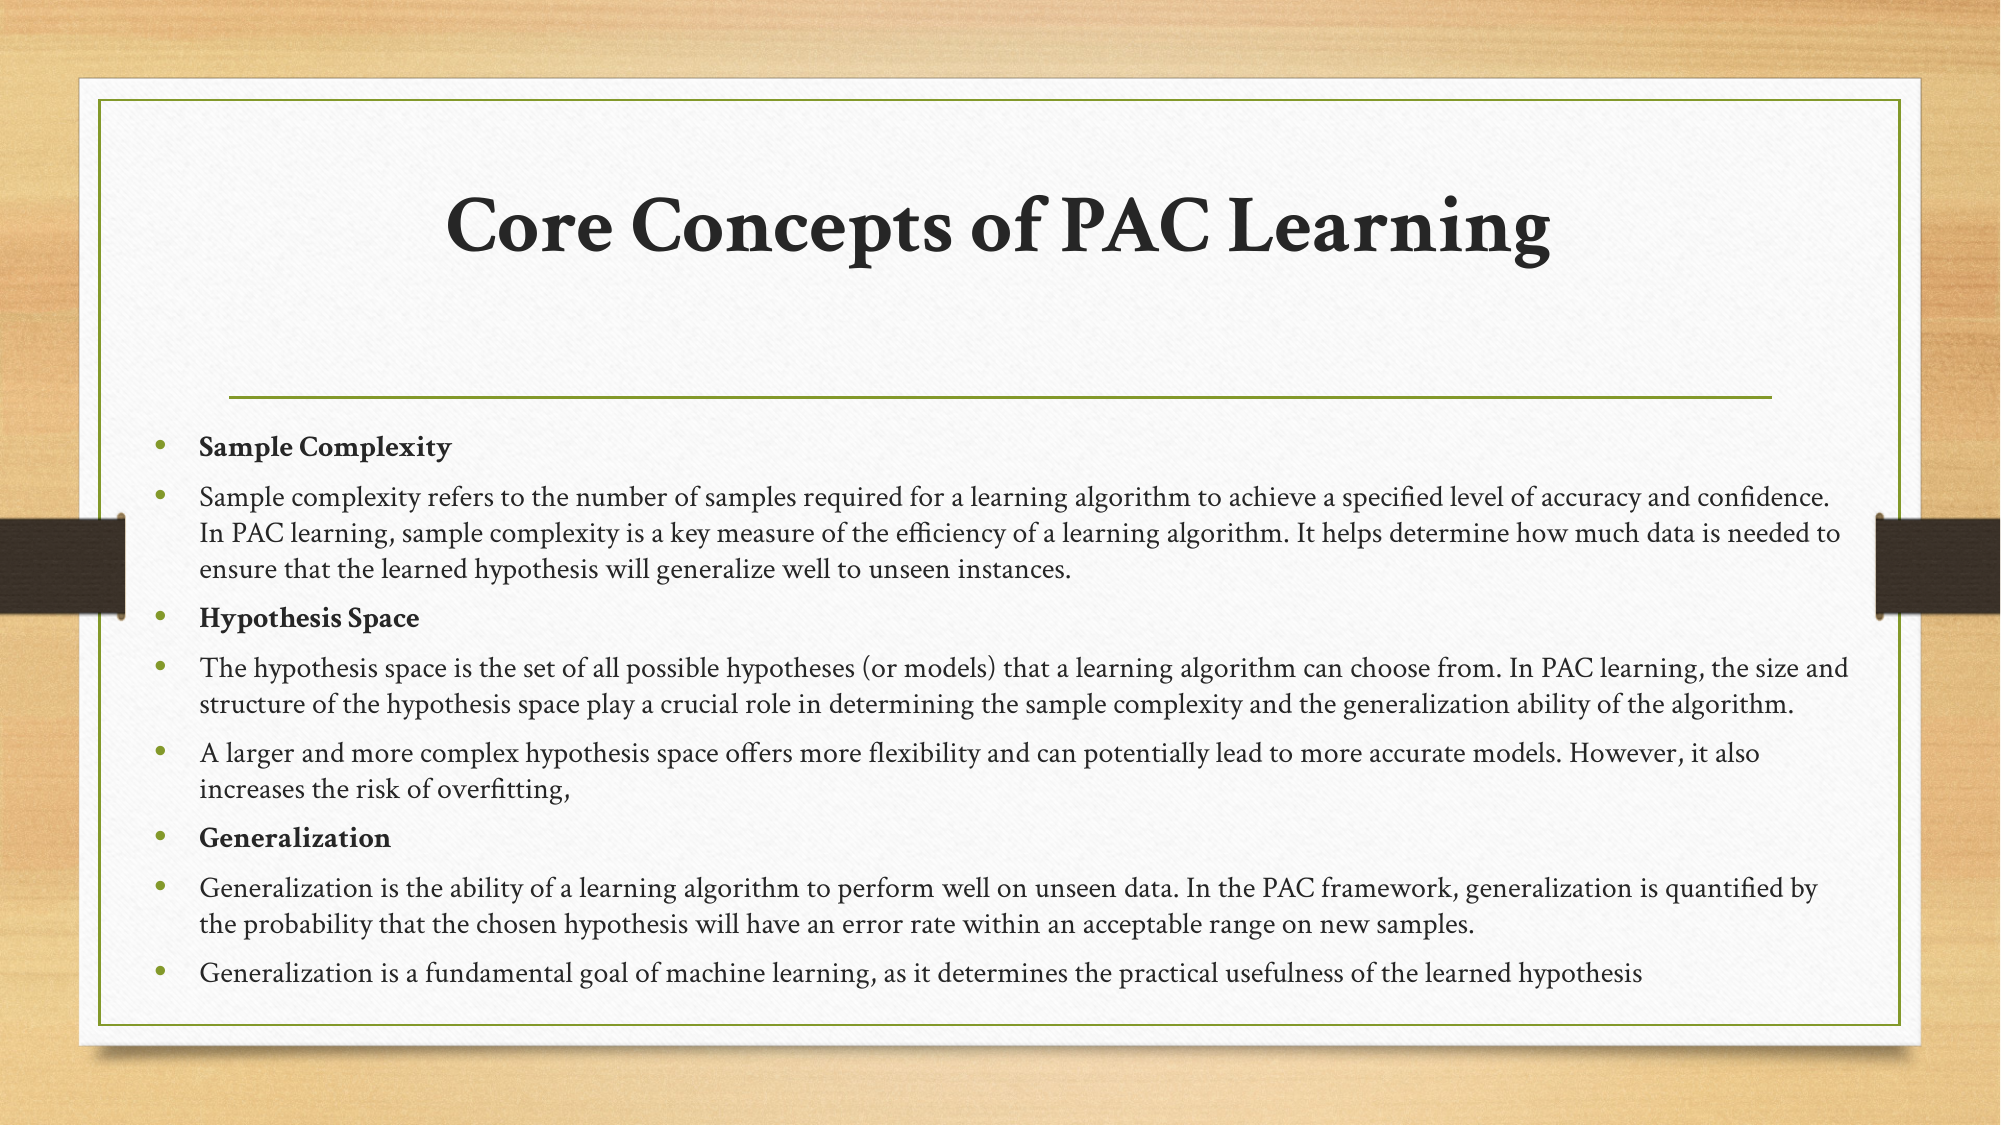

# Core Concepts of PAC Learning
Sample Complexity
Sample complexity refers to the number of samples required for a learning algorithm to achieve a specified level of accuracy and confidence. In PAC learning, sample complexity is a key measure of the efficiency of a learning algorithm. It helps determine how much data is needed to ensure that the learned hypothesis will generalize well to unseen instances.
Hypothesis Space
The hypothesis space is the set of all possible hypotheses (or models) that a learning algorithm can choose from. In PAC learning, the size and structure of the hypothesis space play a crucial role in determining the sample complexity and the generalization ability of the algorithm.
A larger and more complex hypothesis space offers more flexibility and can potentially lead to more accurate models. However, it also increases the risk of overfitting,
Generalization
Generalization is the ability of a learning algorithm to perform well on unseen data. In the PAC framework, generalization is quantified by the probability that the chosen hypothesis will have an error rate within an acceptable range on new samples.
Generalization is a fundamental goal of machine learning, as it determines the practical usefulness of the learned hypothesis